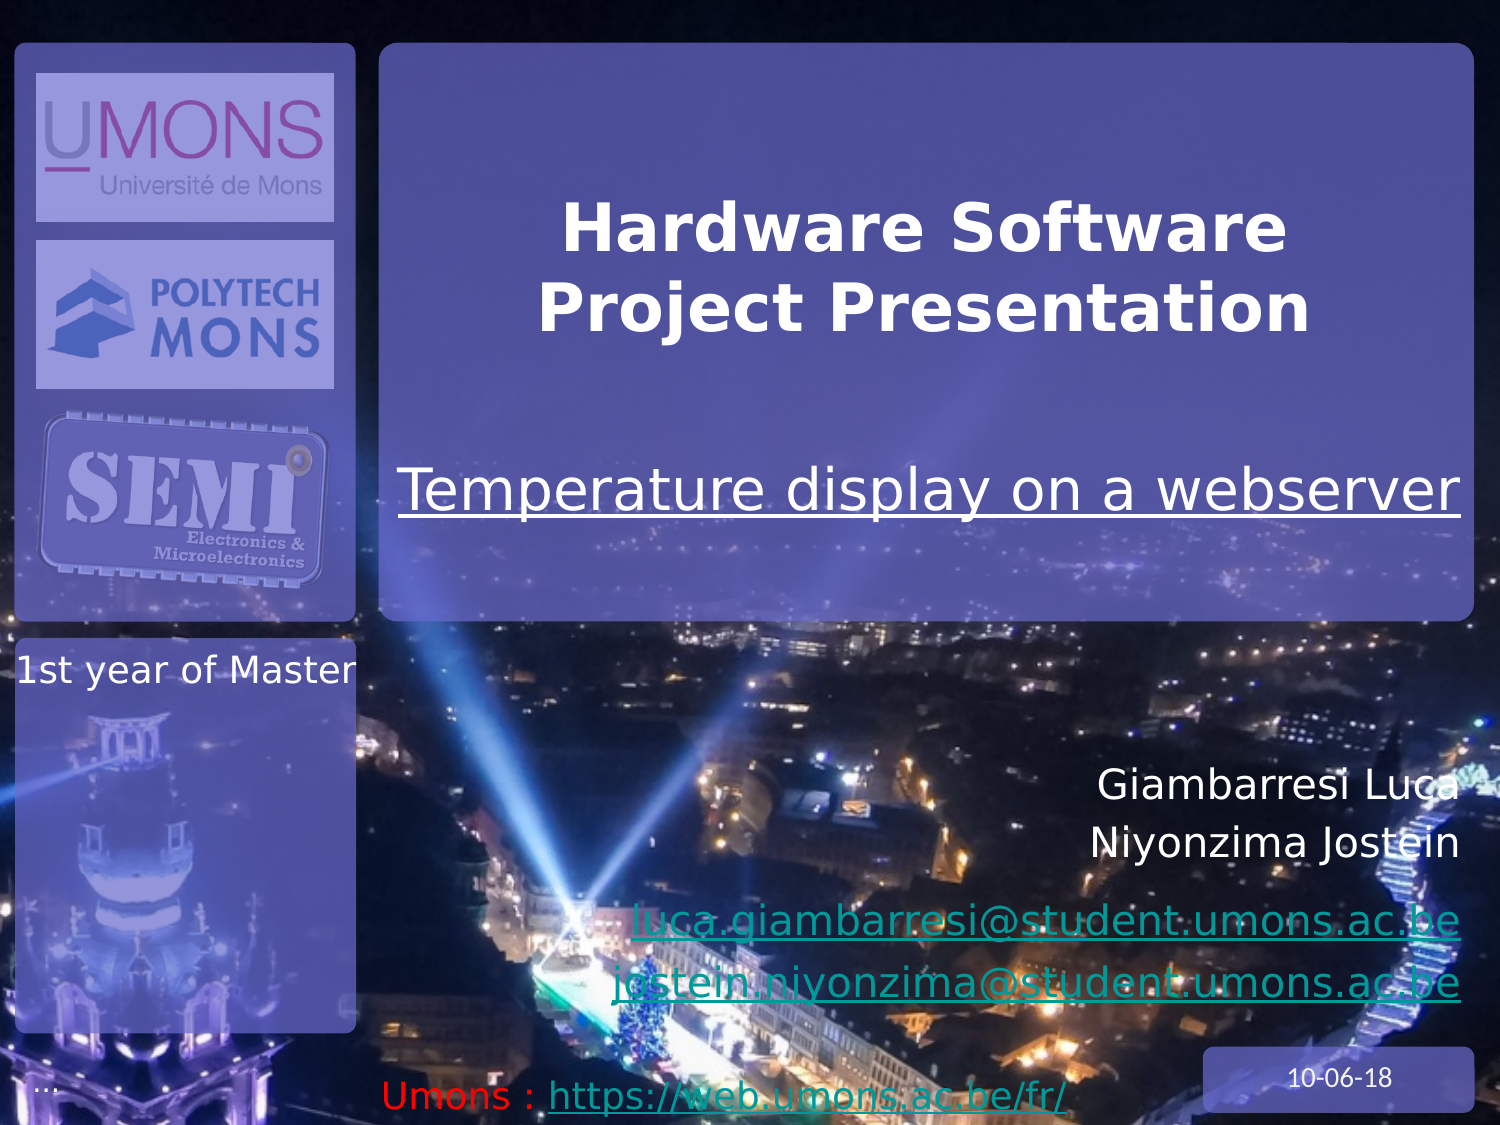

# Hardware Software Project Presentation
Temperature display on a webserver
1st year of Master
Giambarresi Luca
Niyonzima Jostein
 luca.giambarresi@student.umons.ac.be
jostein.niyonzima@student.umons.ac.be

Umons : https://web.umons.ac.be/fr/